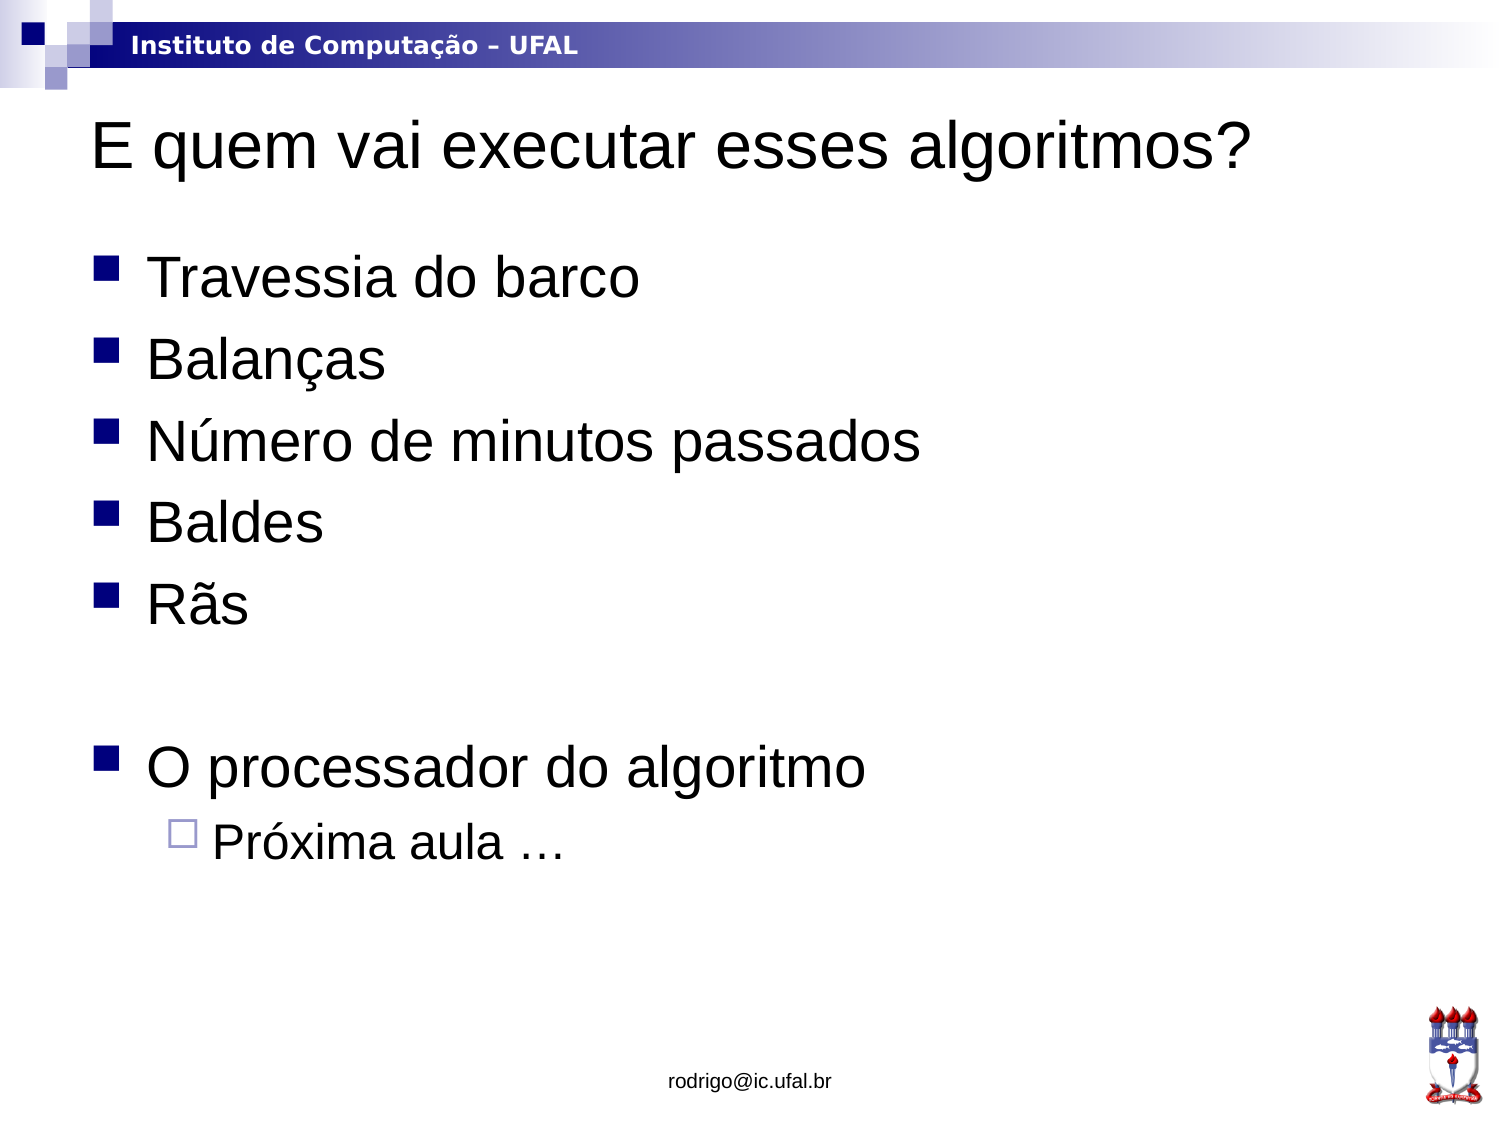

# E quem vai executar esses algoritmos?
Travessia do barco
Balanças
Número de minutos passados
Baldes
Rãs

O processador do algoritmo
Próxima aula …
rodrigo@ic.ufal.br